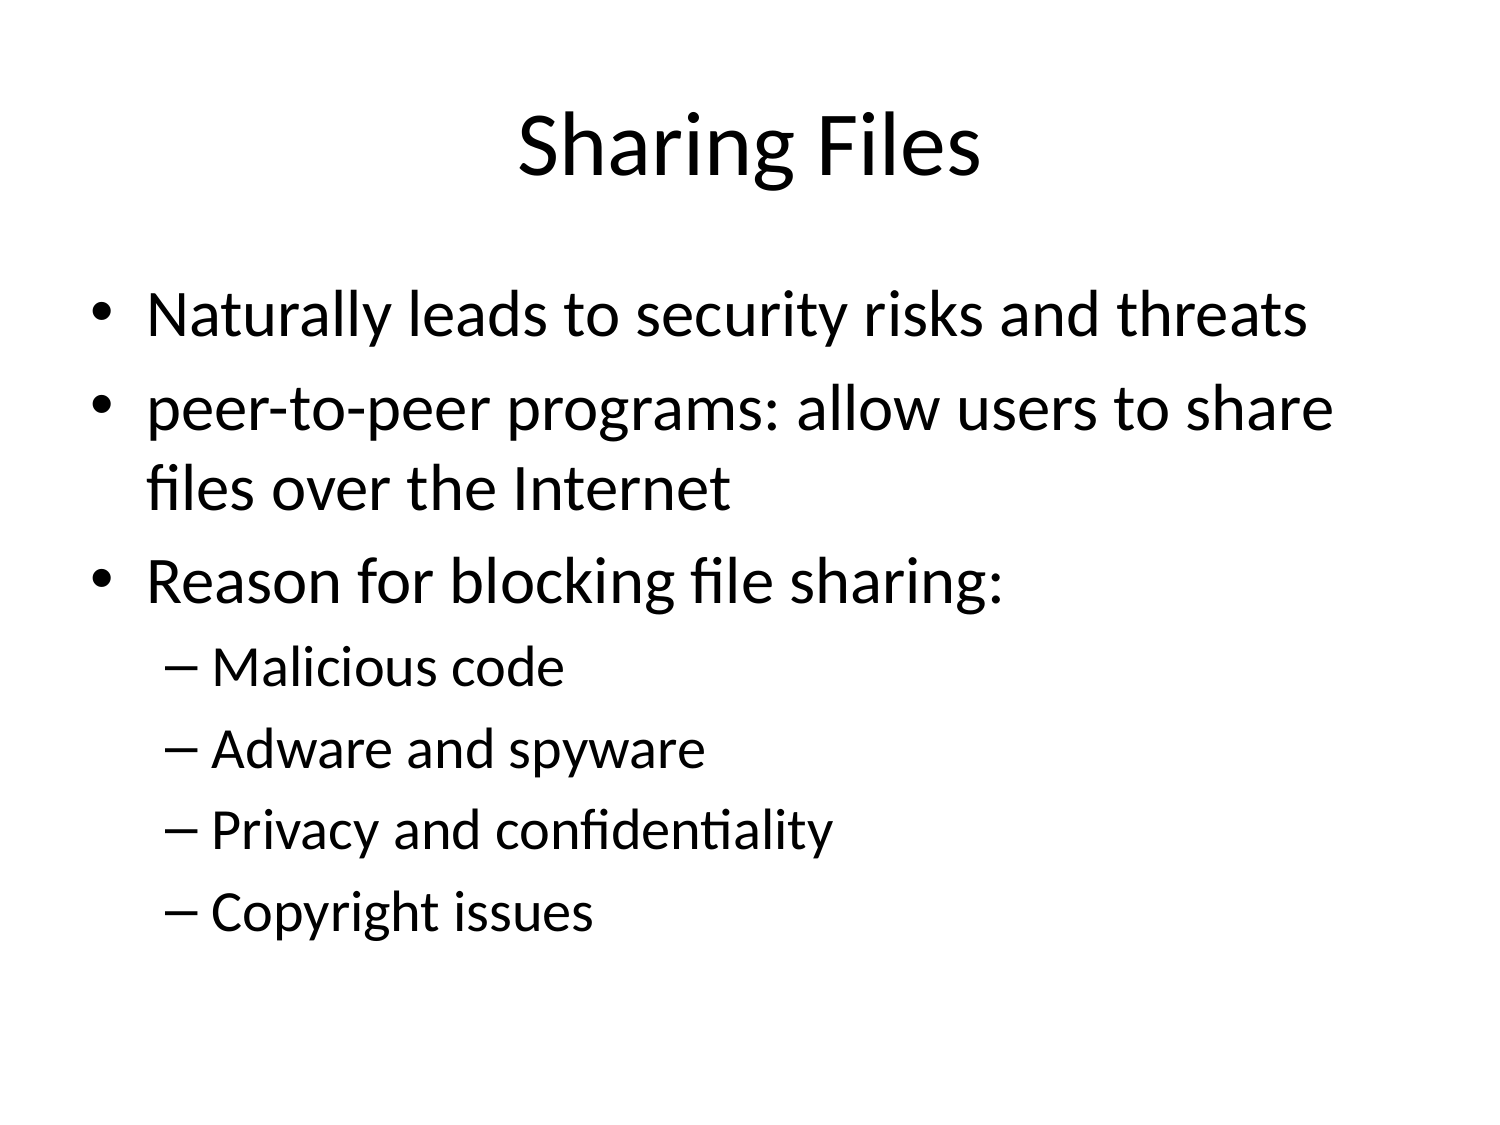

# Sharing Files
Naturally leads to security risks and threats
peer-to-peer programs: allow users to share files over the Internet
Reason for blocking file sharing:
Malicious code
Adware and spyware
Privacy and confidentiality
Copyright issues